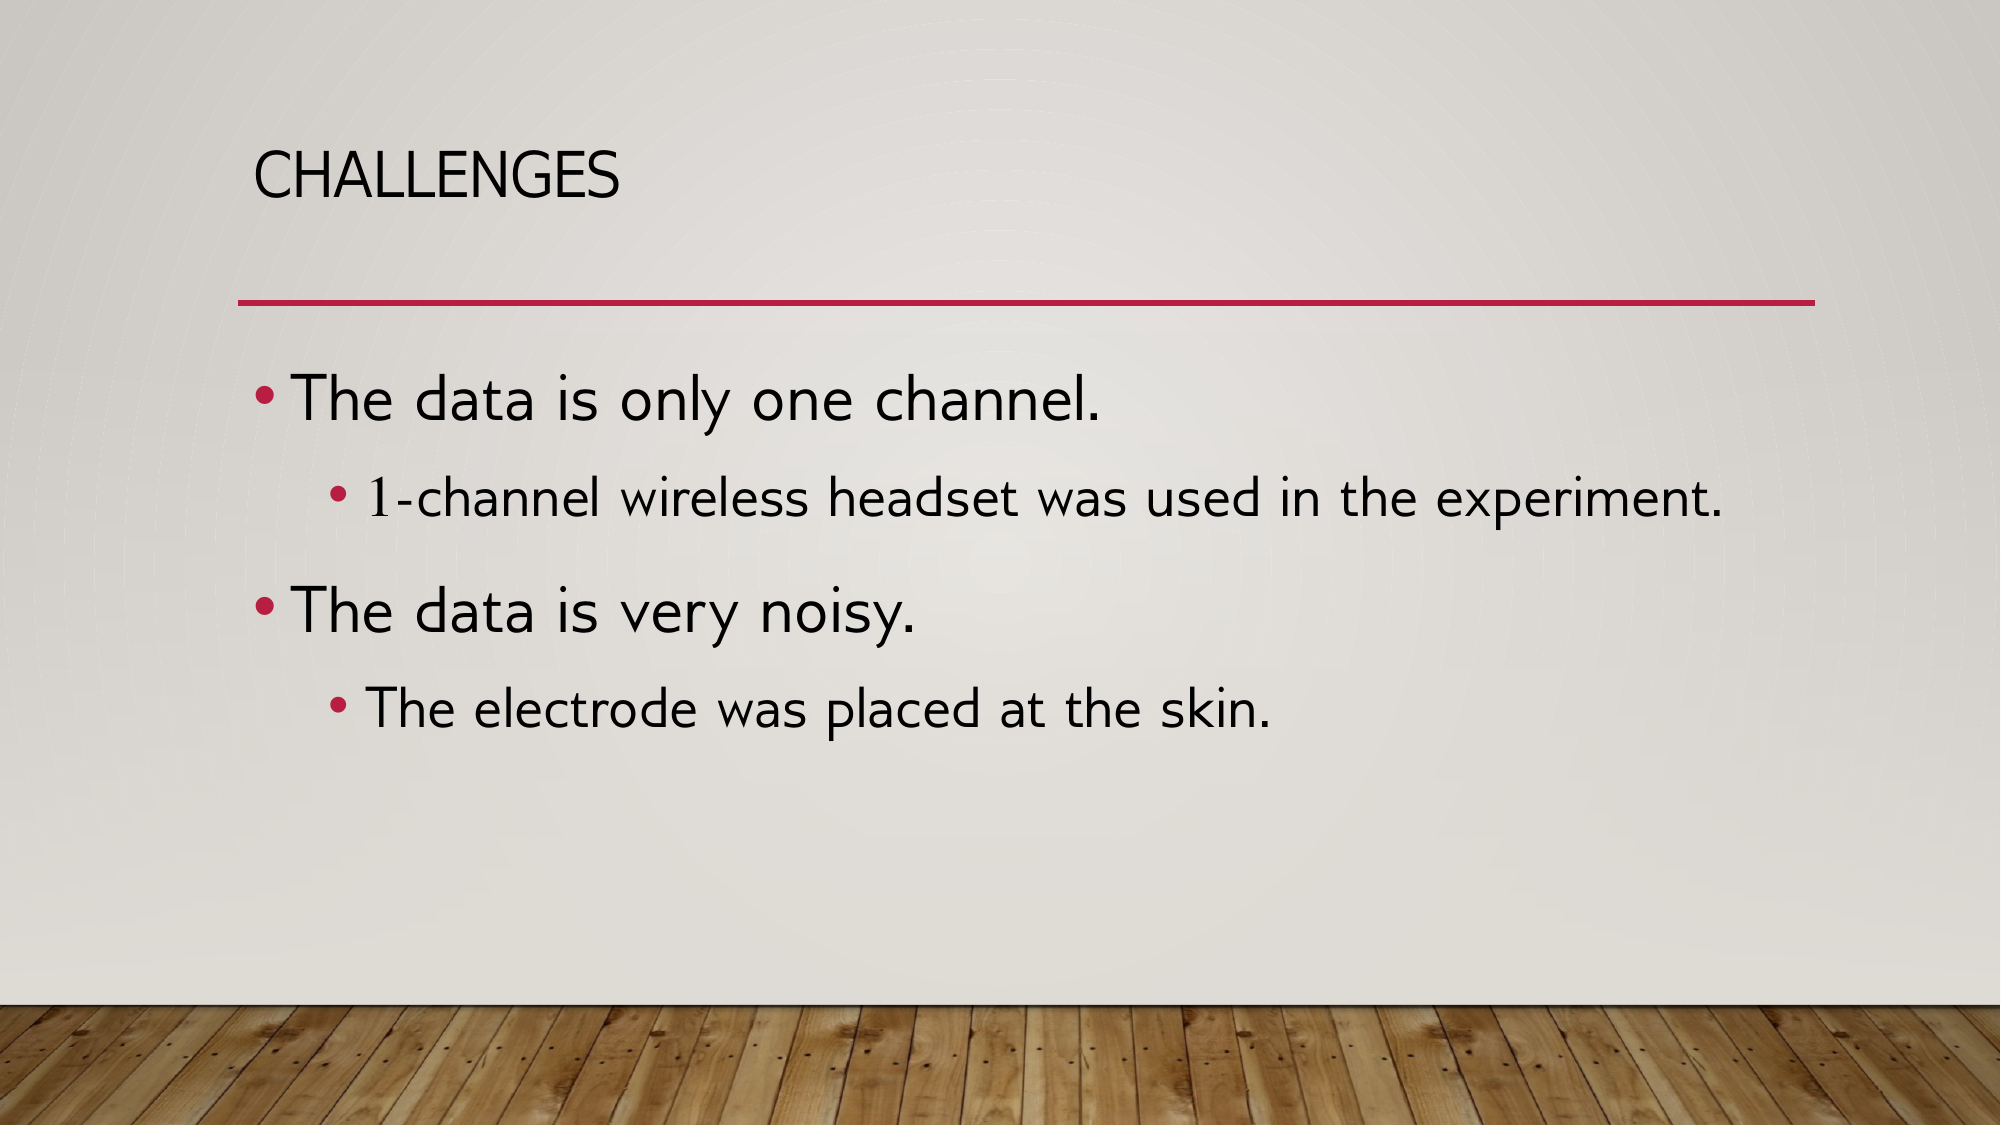

# Challenges
The data is only one channel.
1-channel wireless headset was used in the experiment.
The data is very noisy.
The electrode was placed at the skin.